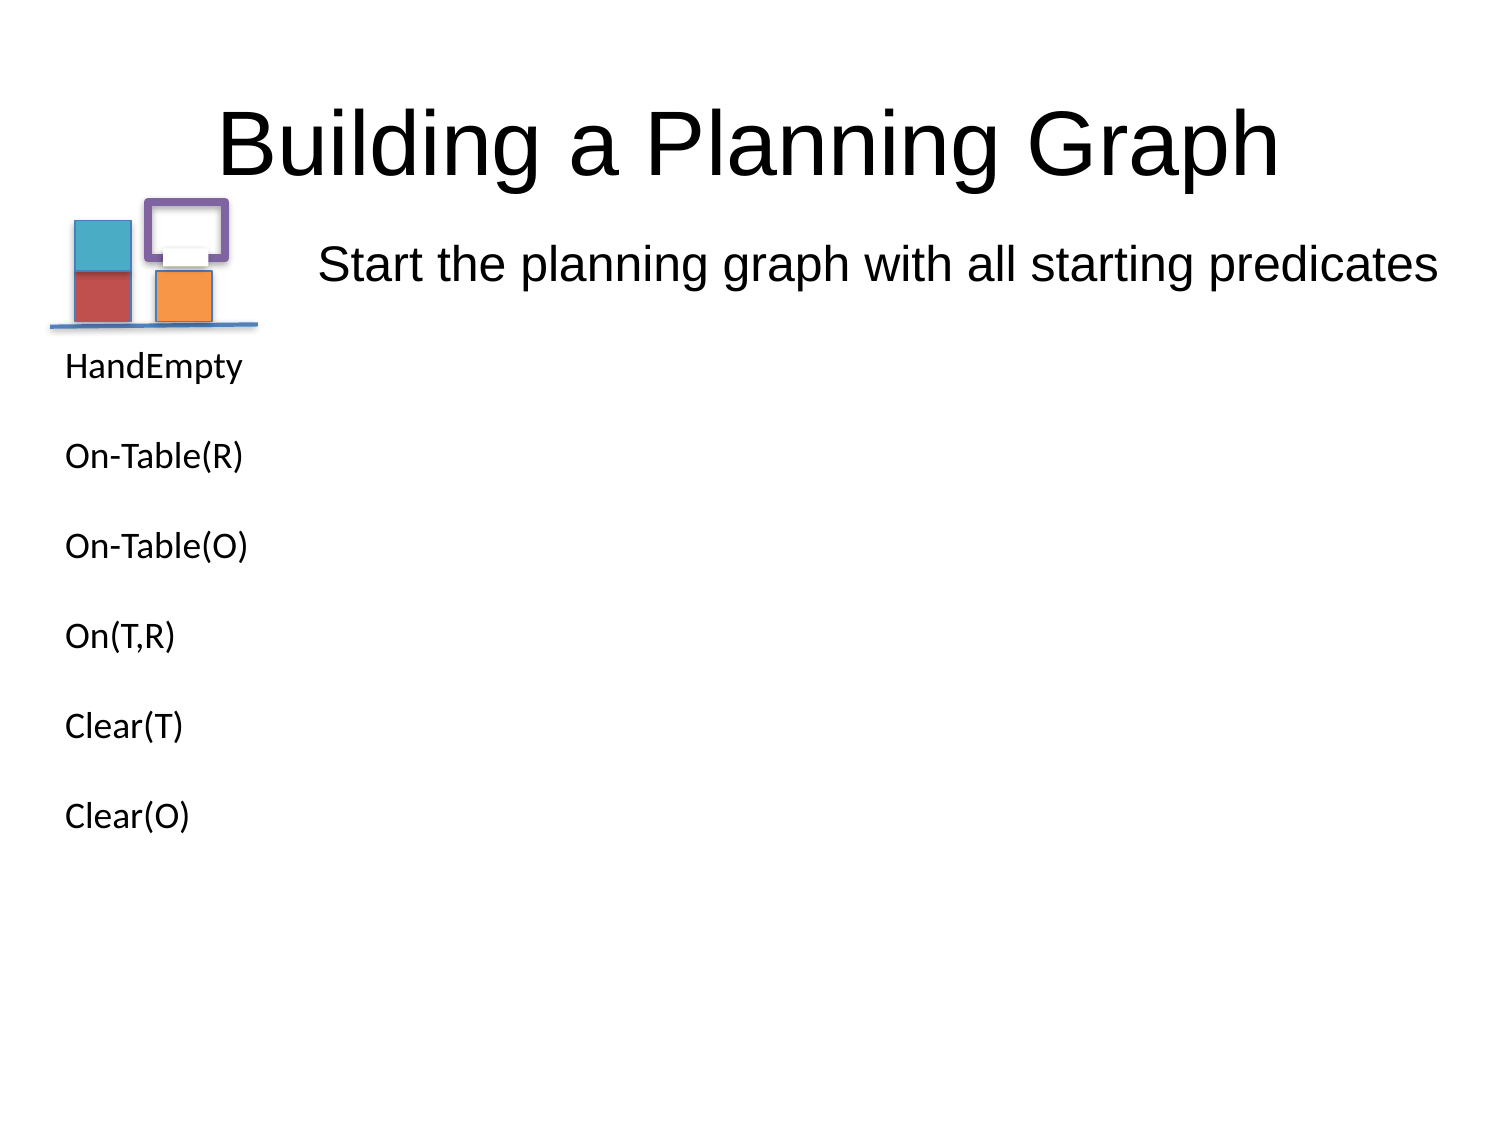

# Building a Planning Graph

Start the planning graph with all starting predicates

HandEmpty

On-Table(R)

On-Table(O)

On(T,R)

Clear(T)

Clear(O)